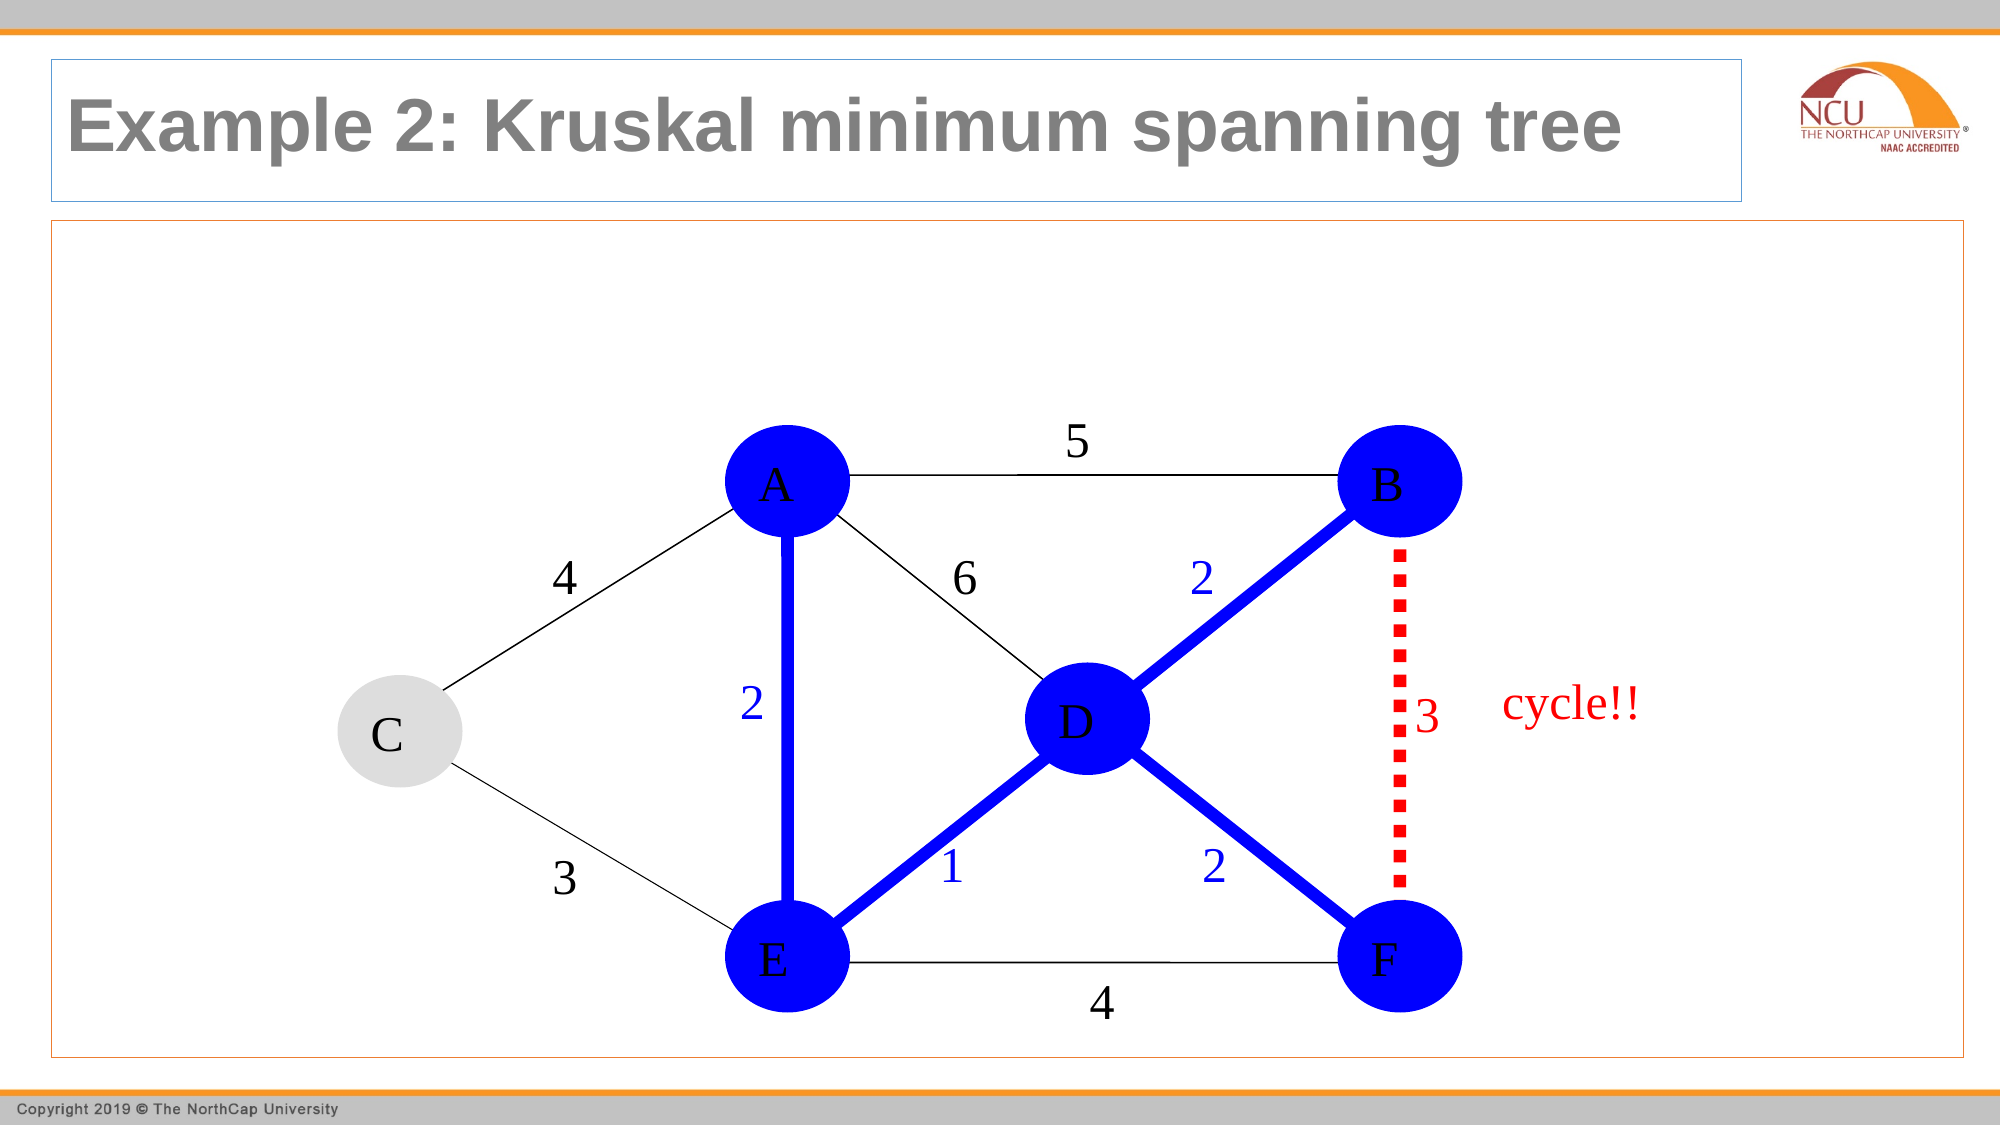

Example 2: Kruskal minimum spanning tree

5
A
B

4
6
2
2
D
cycle!!
C
3

1
2
3
E
F

4